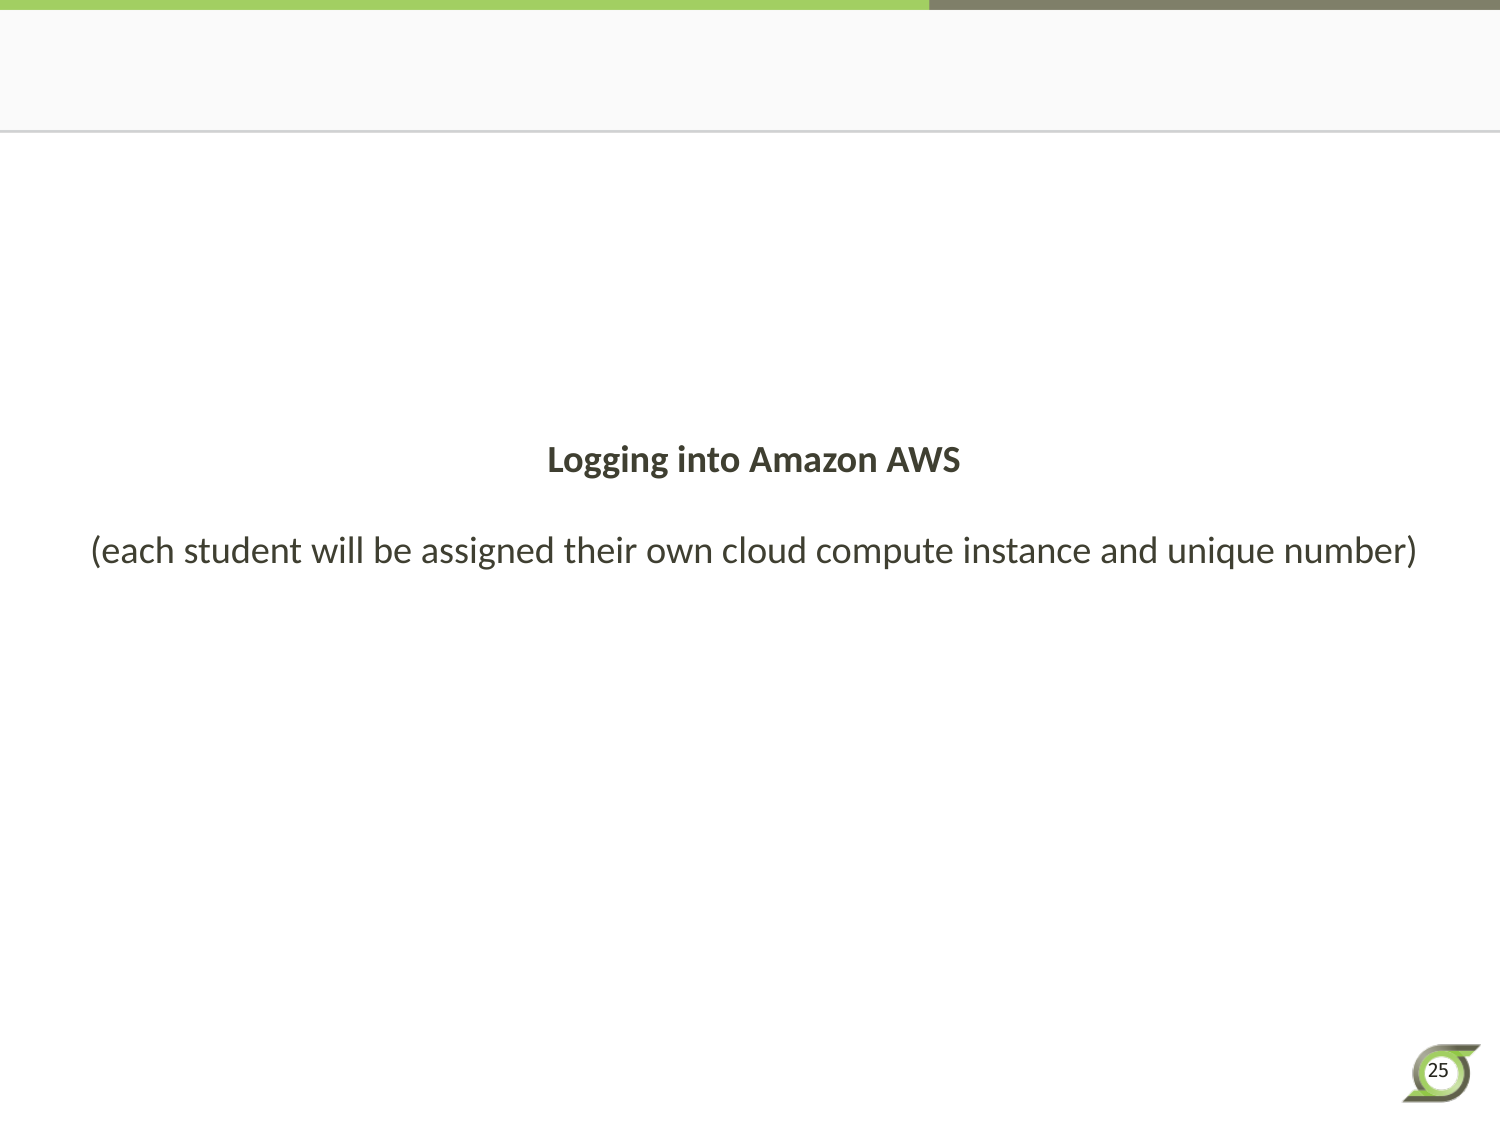

# Logging into Amazon AWS (each student will be assigned their own cloud compute instance and unique number)